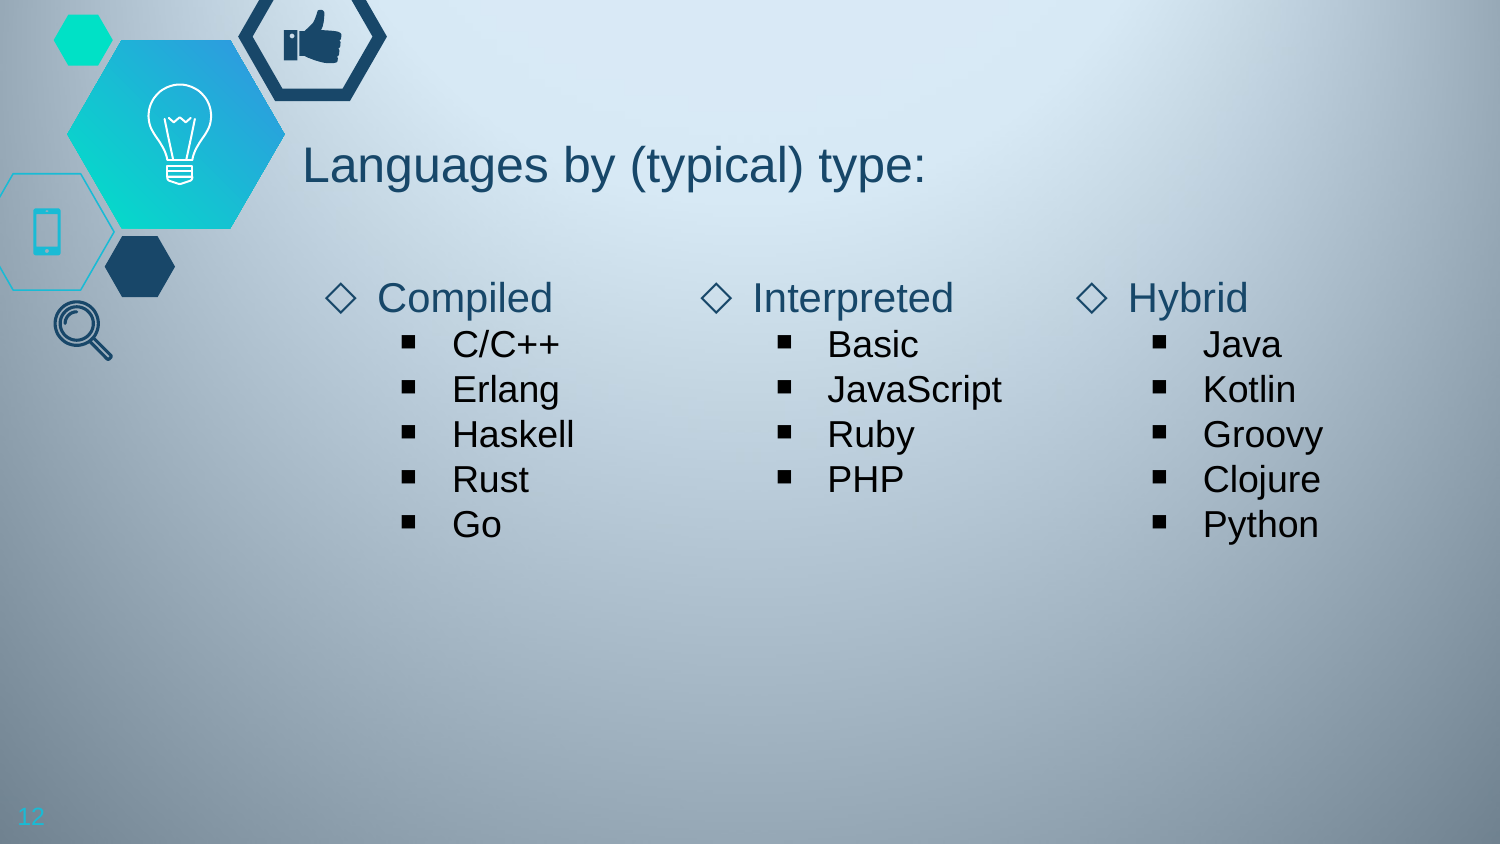

# Languages by (typical) type:
Compiled
C/C++
Erlang
Haskell
Rust
Go

Interpreted
Basic
JavaScript
Ruby
PHP
Hybrid
Java
Kotlin
Groovy
Clojure
Python
12